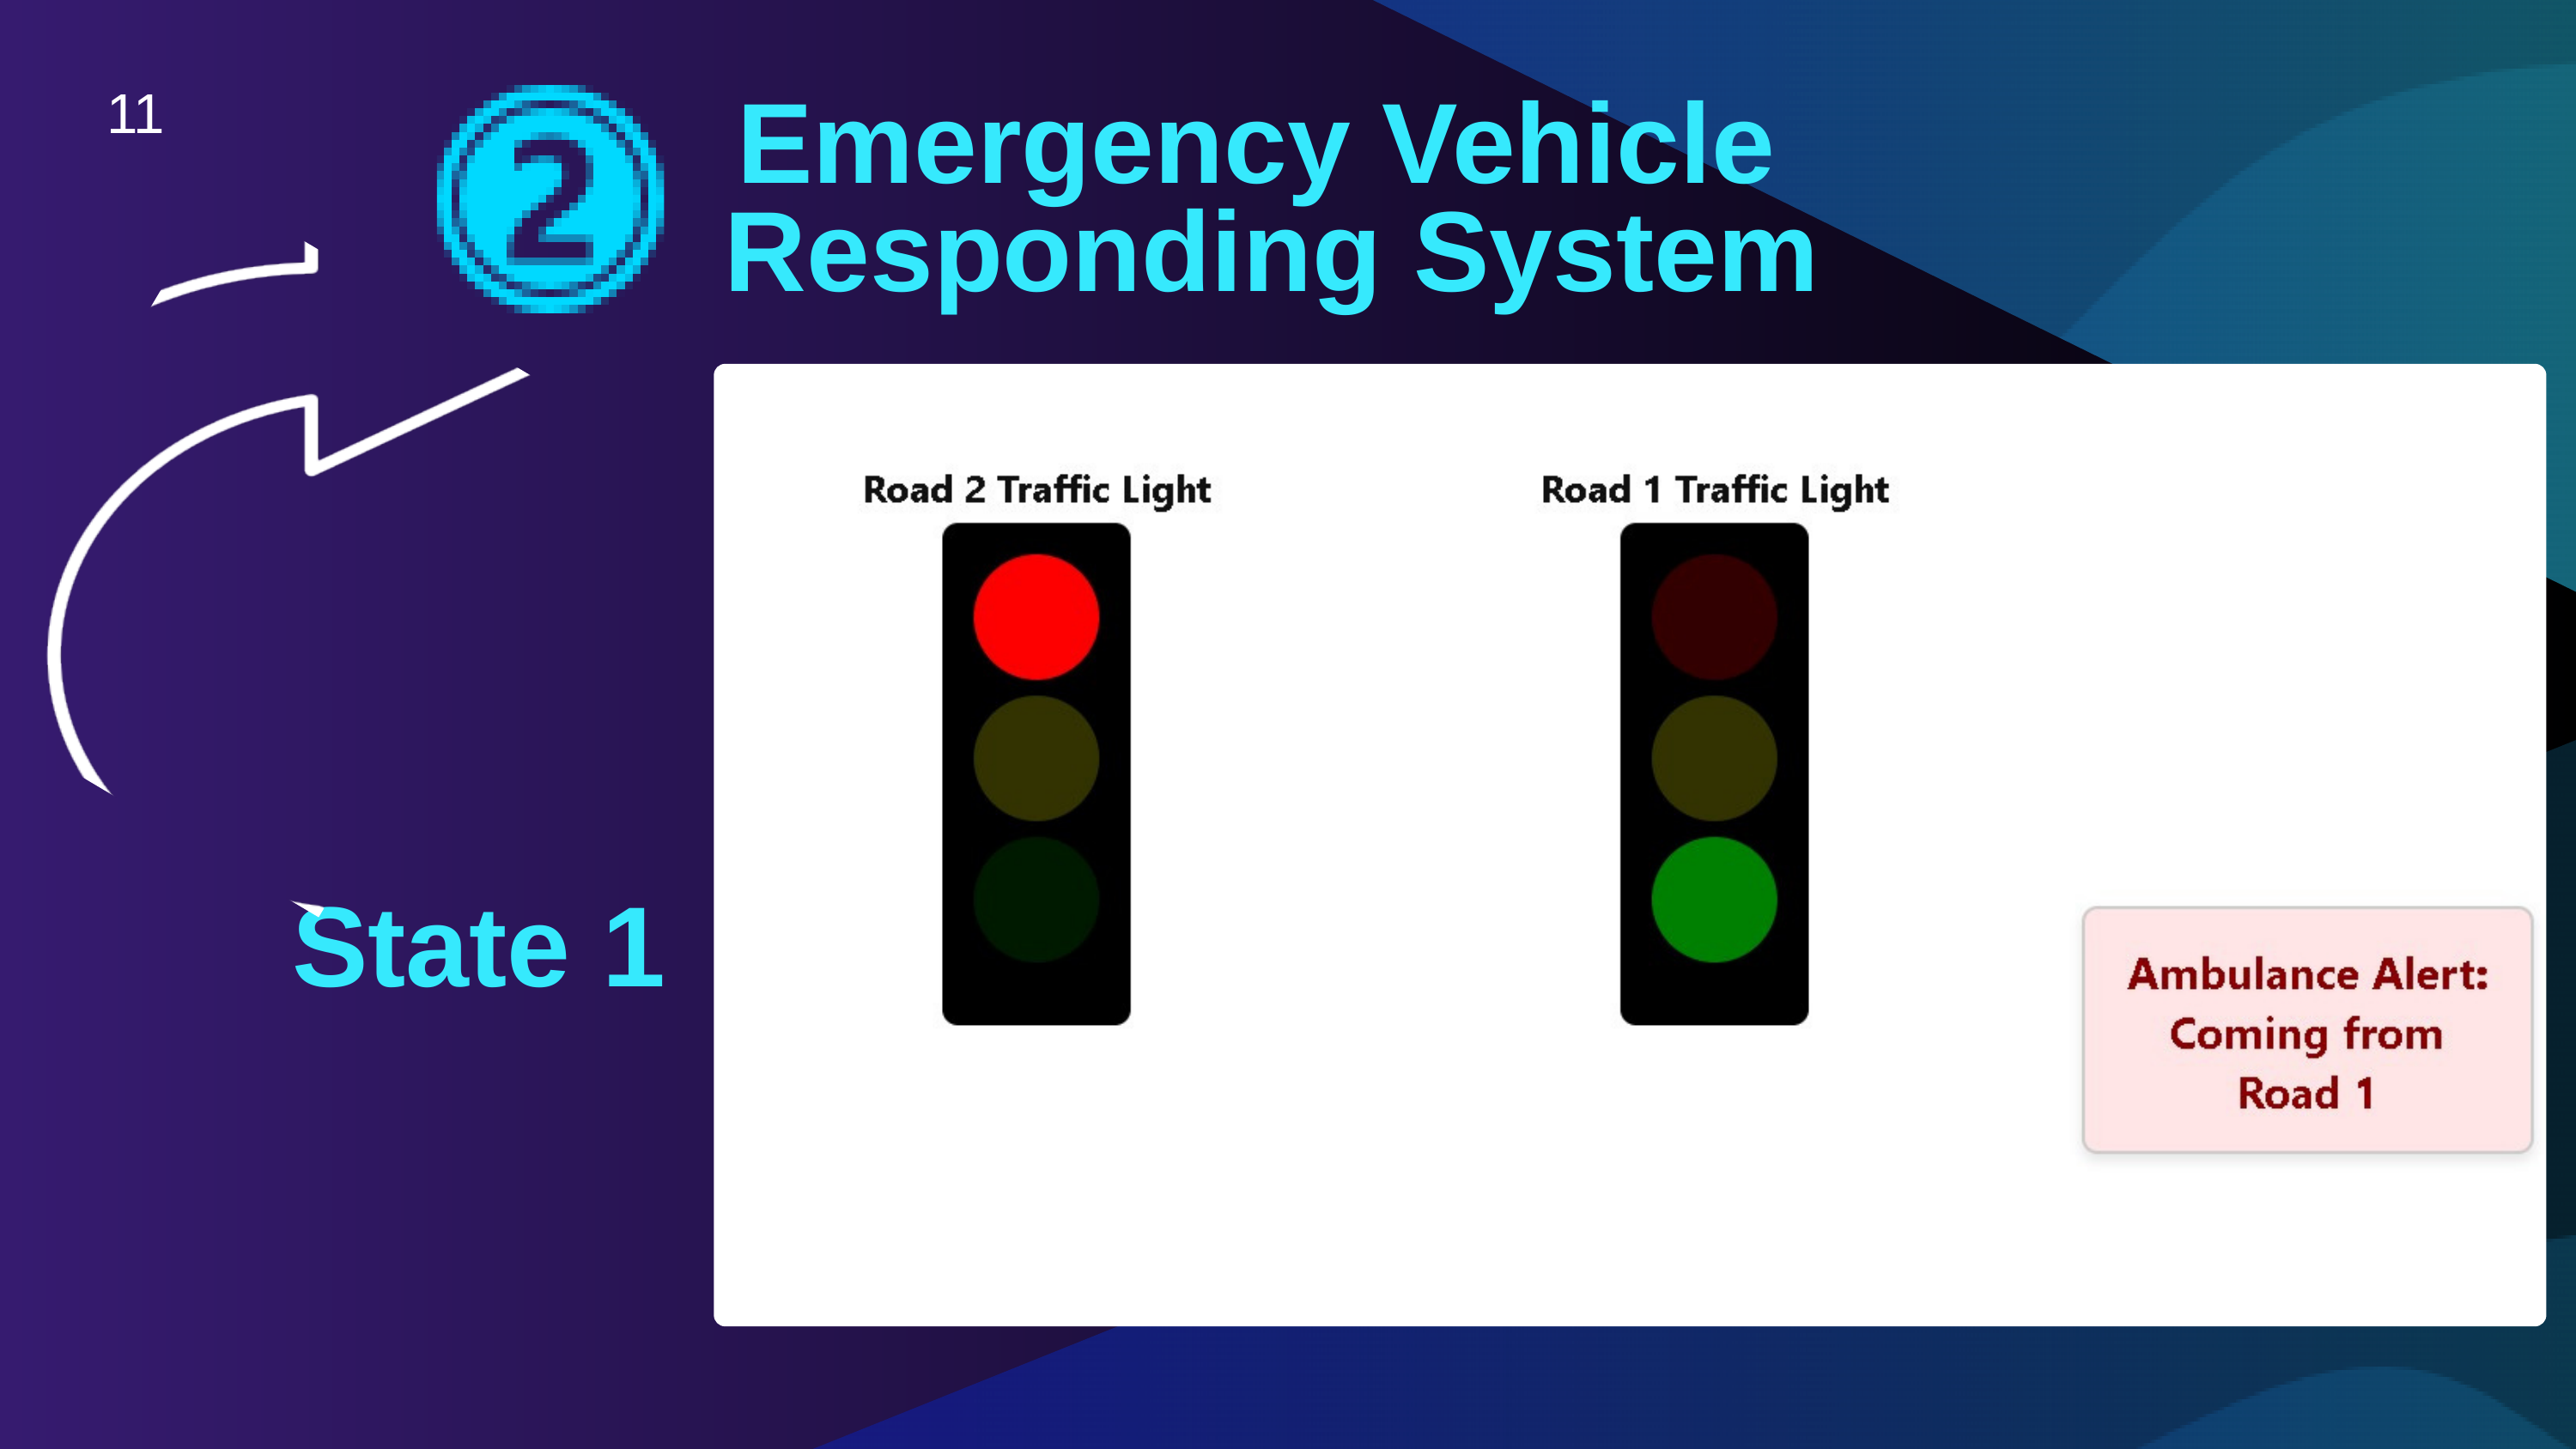

11

Emergency Vehicle   Responding System

State 1